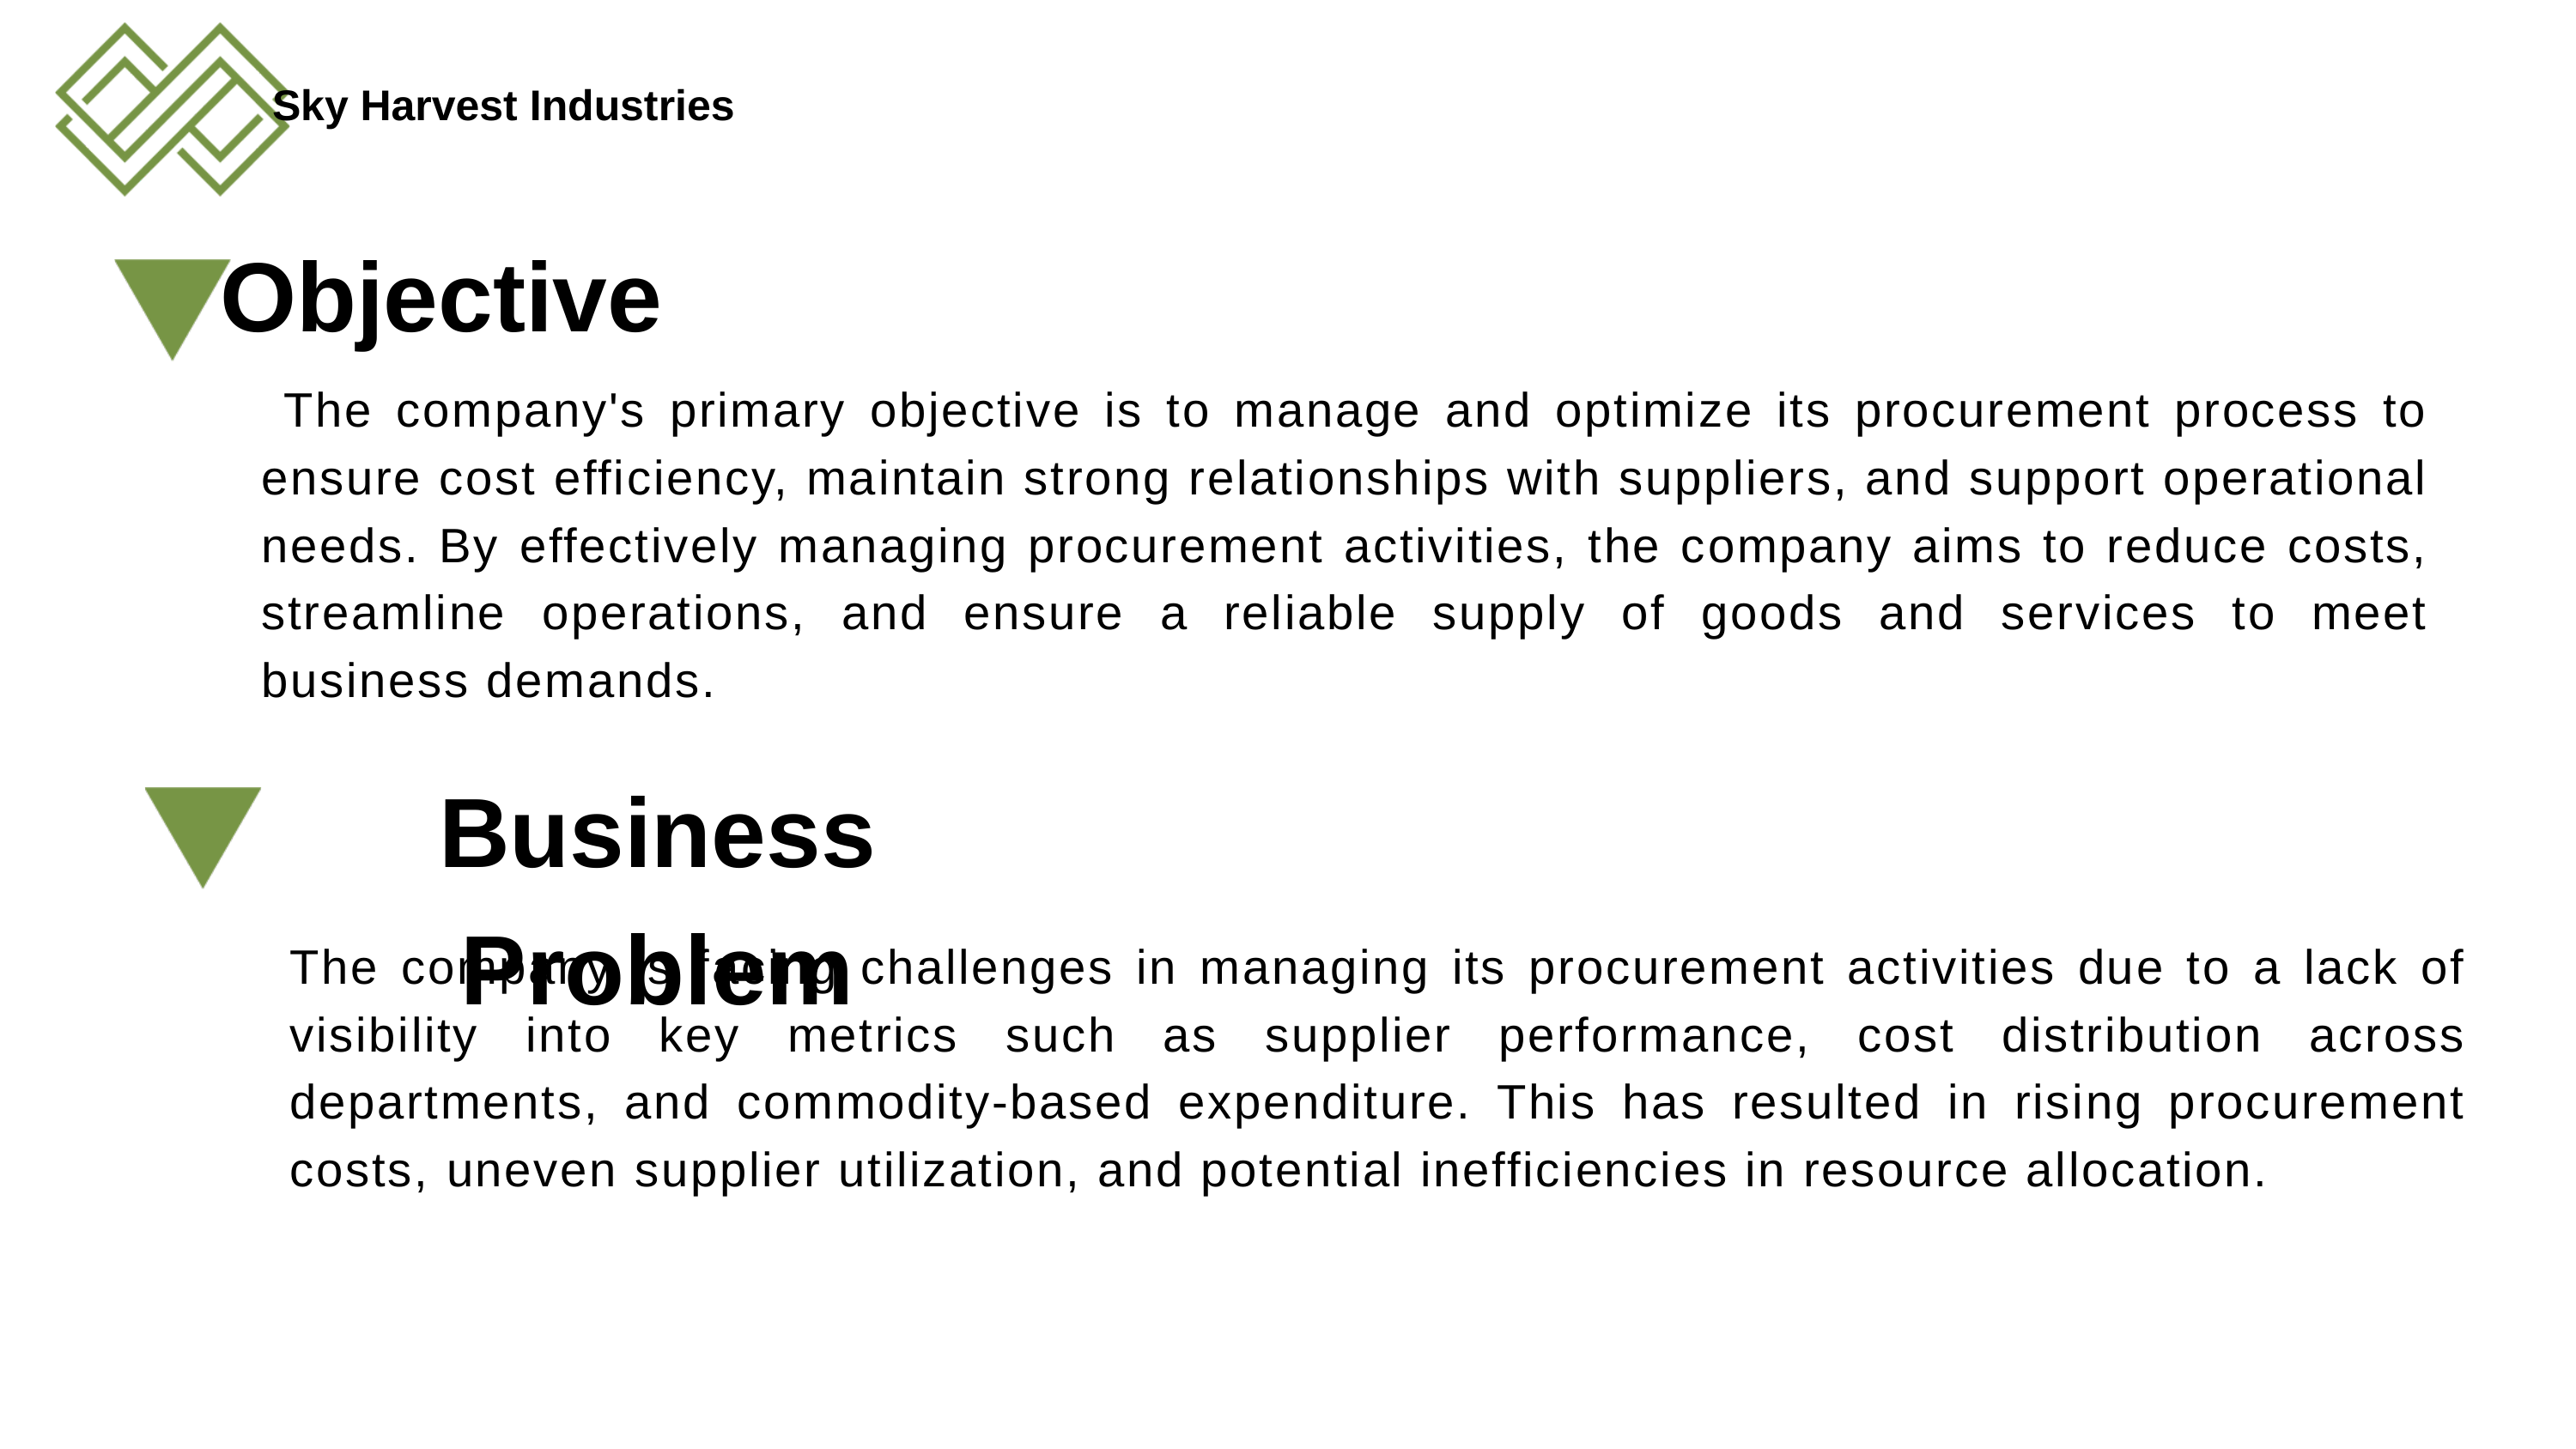

Sky Harvest Industries
Objective

 The company's primary objective is to manage and optimize its procurement process to ensure cost efficiency, maintain strong relationships with suppliers, and support operational needs. By effectively managing procurement activities, the company aims to reduce costs, streamline operations, and ensure a reliable supply of goods and services to meet business demands.
Business Problem

The company is facing challenges in managing its procurement activities due to a lack of visibility into key metrics such as supplier performance, cost distribution across departments, and commodity-based expenditure. This has resulted in rising procurement costs, uneven supplier utilization, and potential inefficiencies in resource allocation.